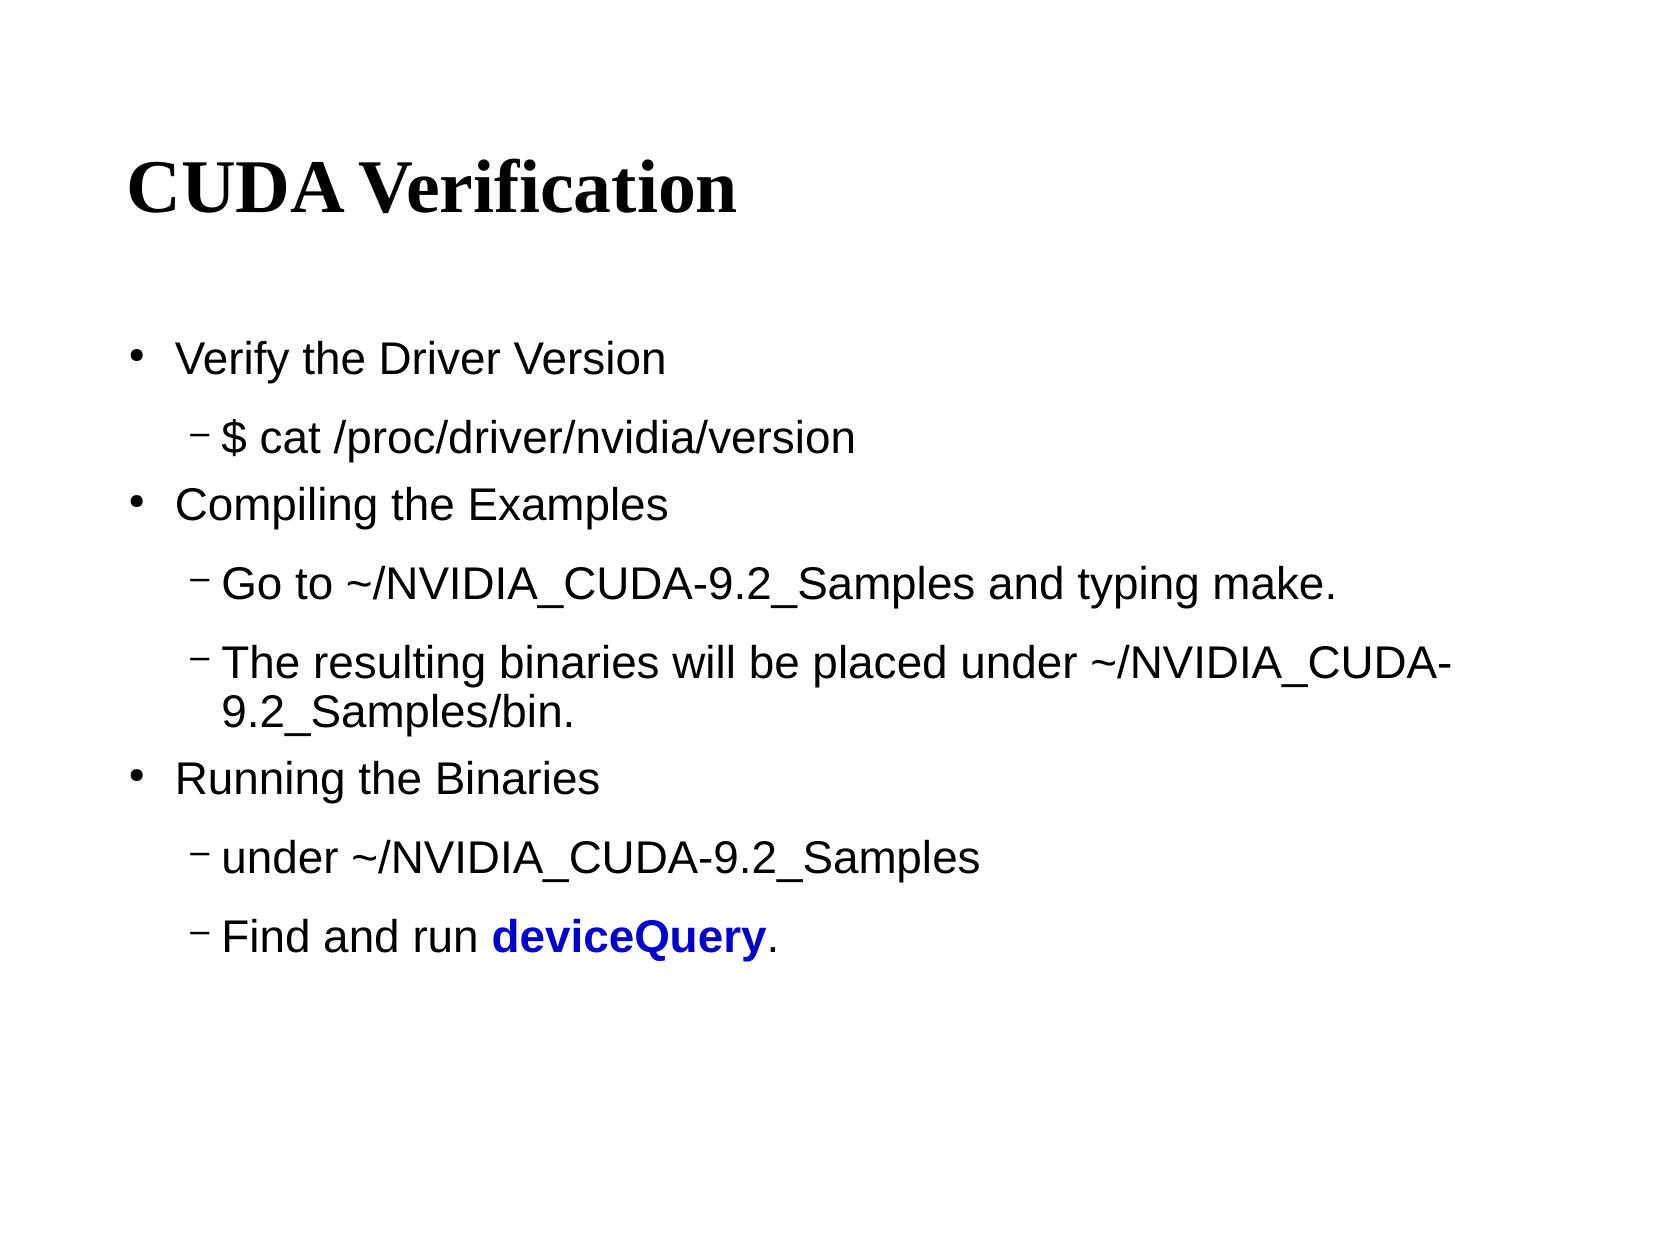

# CUDA Verification
Verify the Driver Version
$ cat /proc/driver/nvidia/version
Compiling the Examples
Go to ~/NVIDIA_CUDA-9.2_Samples and typing make.
The resulting binaries will be placed under ~/NVIDIA_CUDA-9.2_Samples/bin.
Running the Binaries
under ~/NVIDIA_CUDA-9.2_Samples
Find and run deviceQuery.